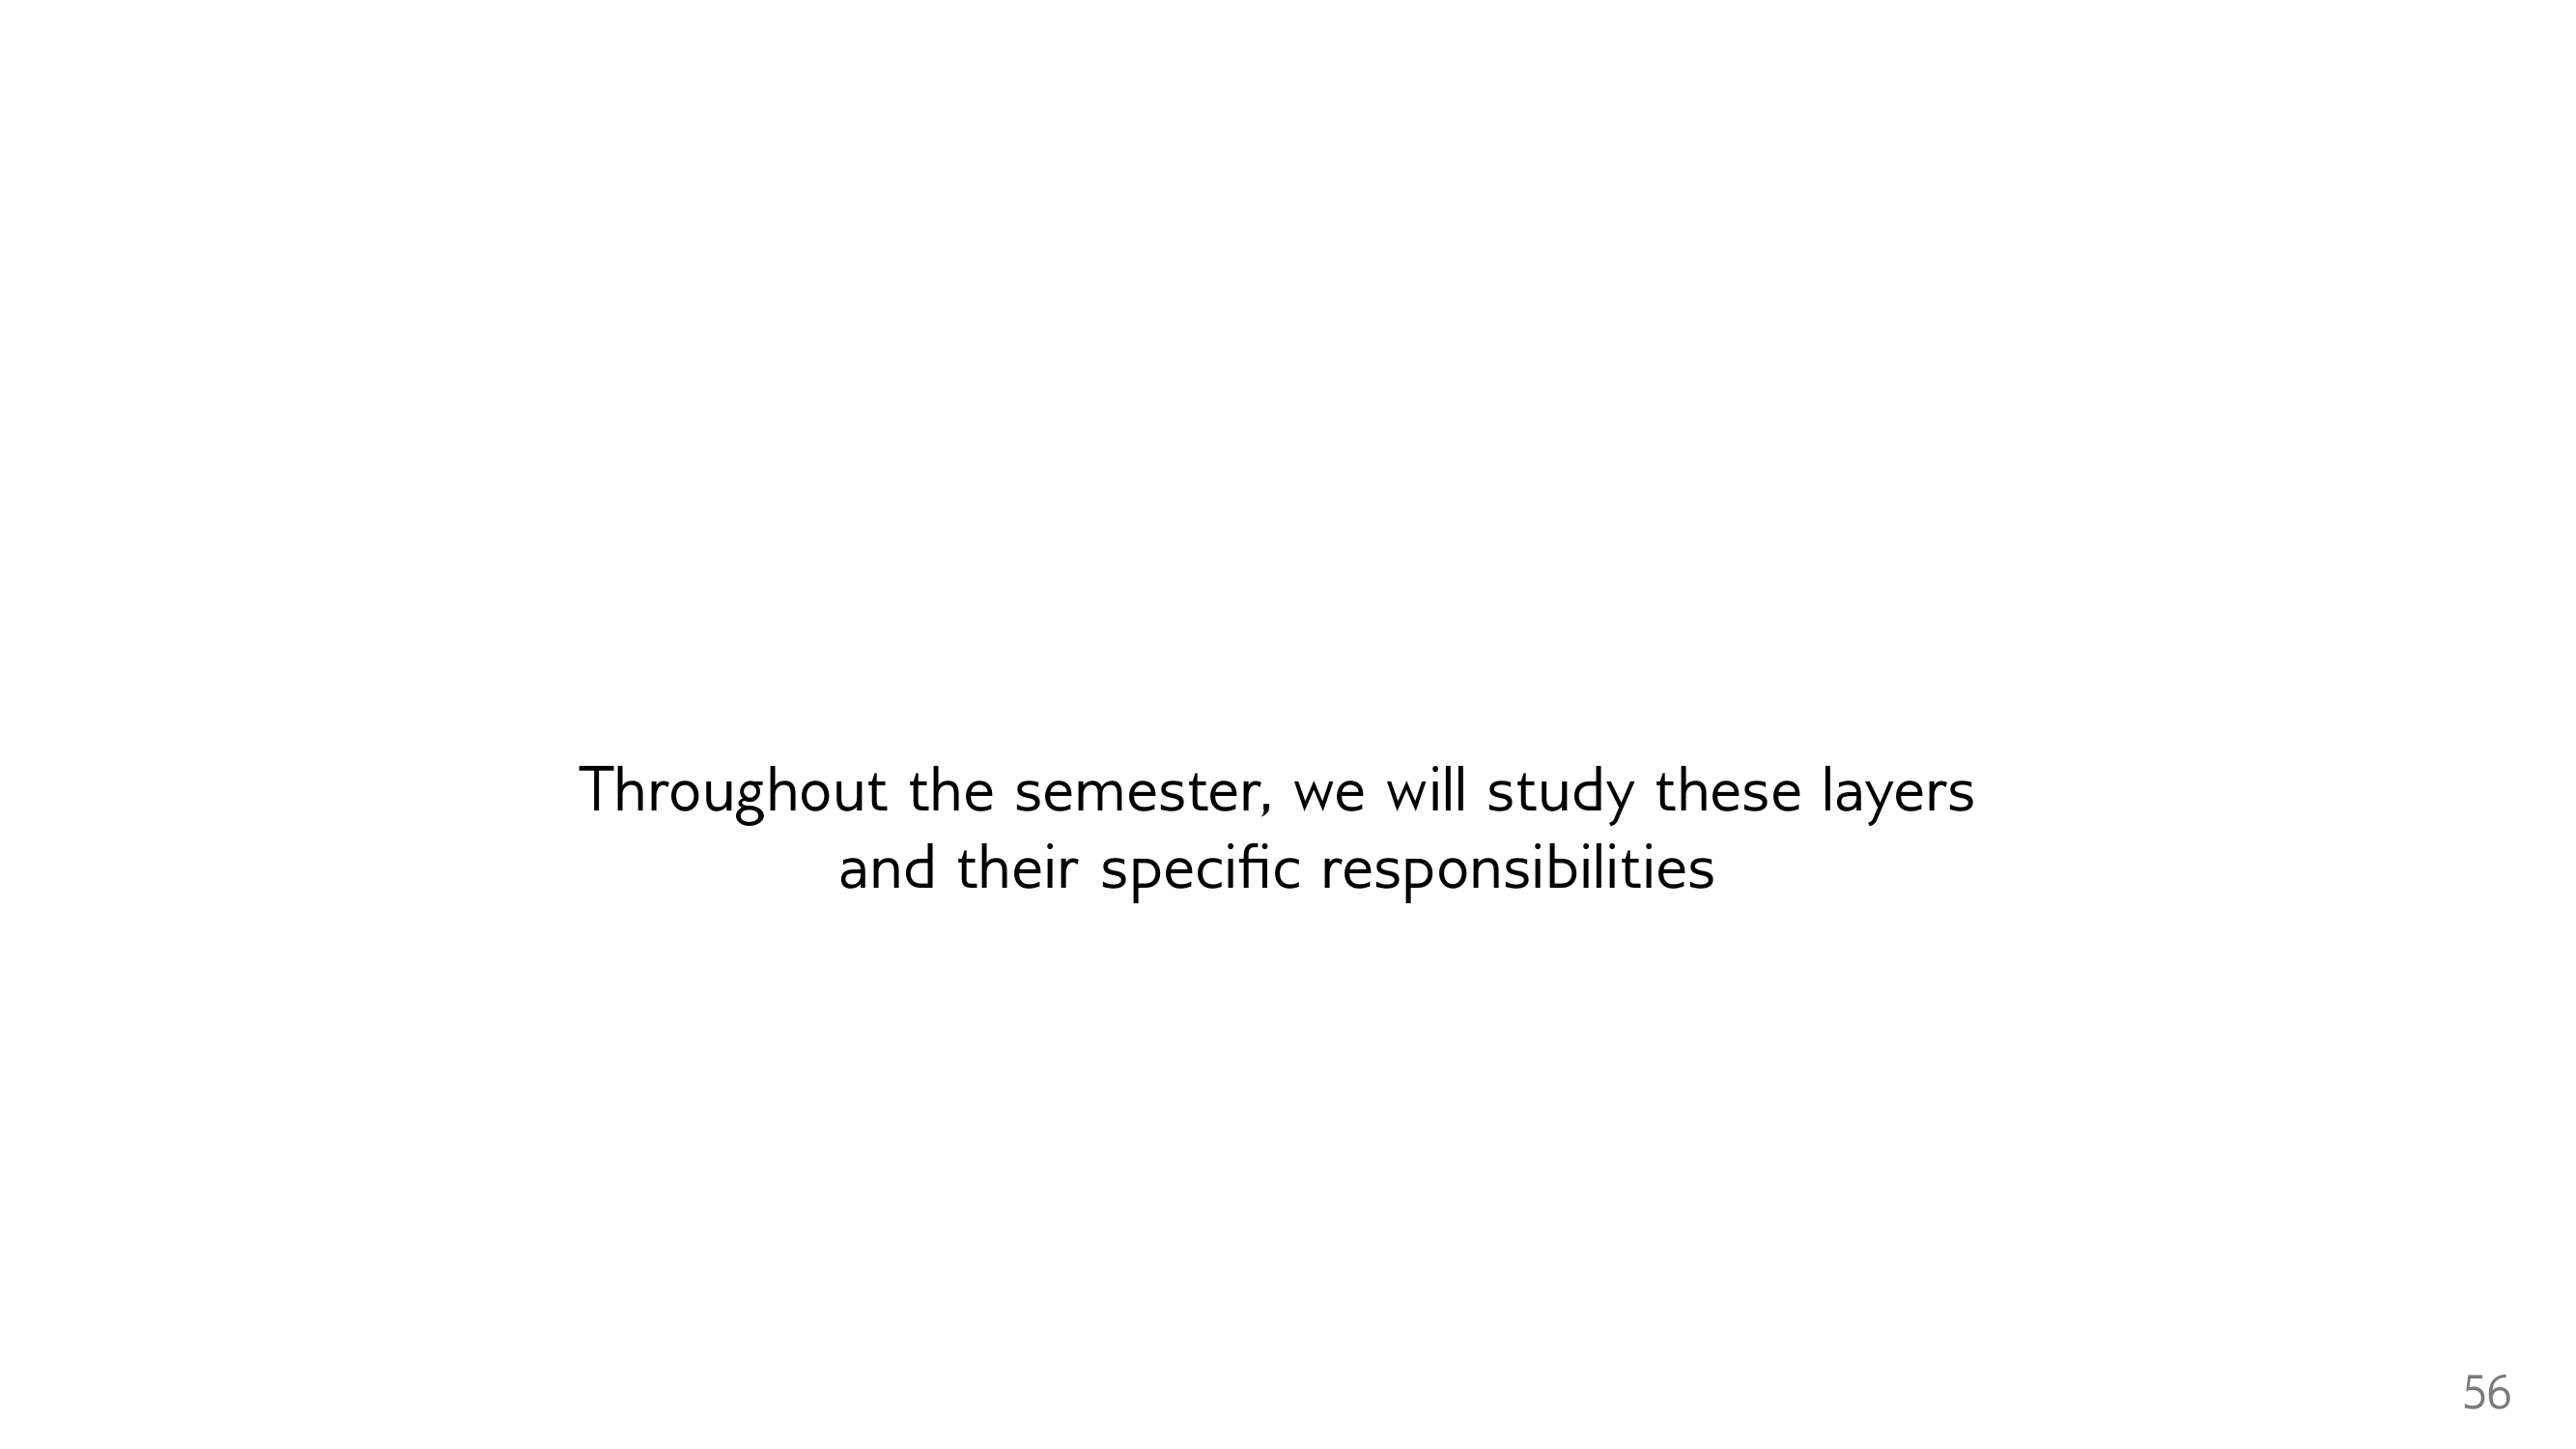

Throughout the semester, we will study these layers
and their specific responsibilities
56